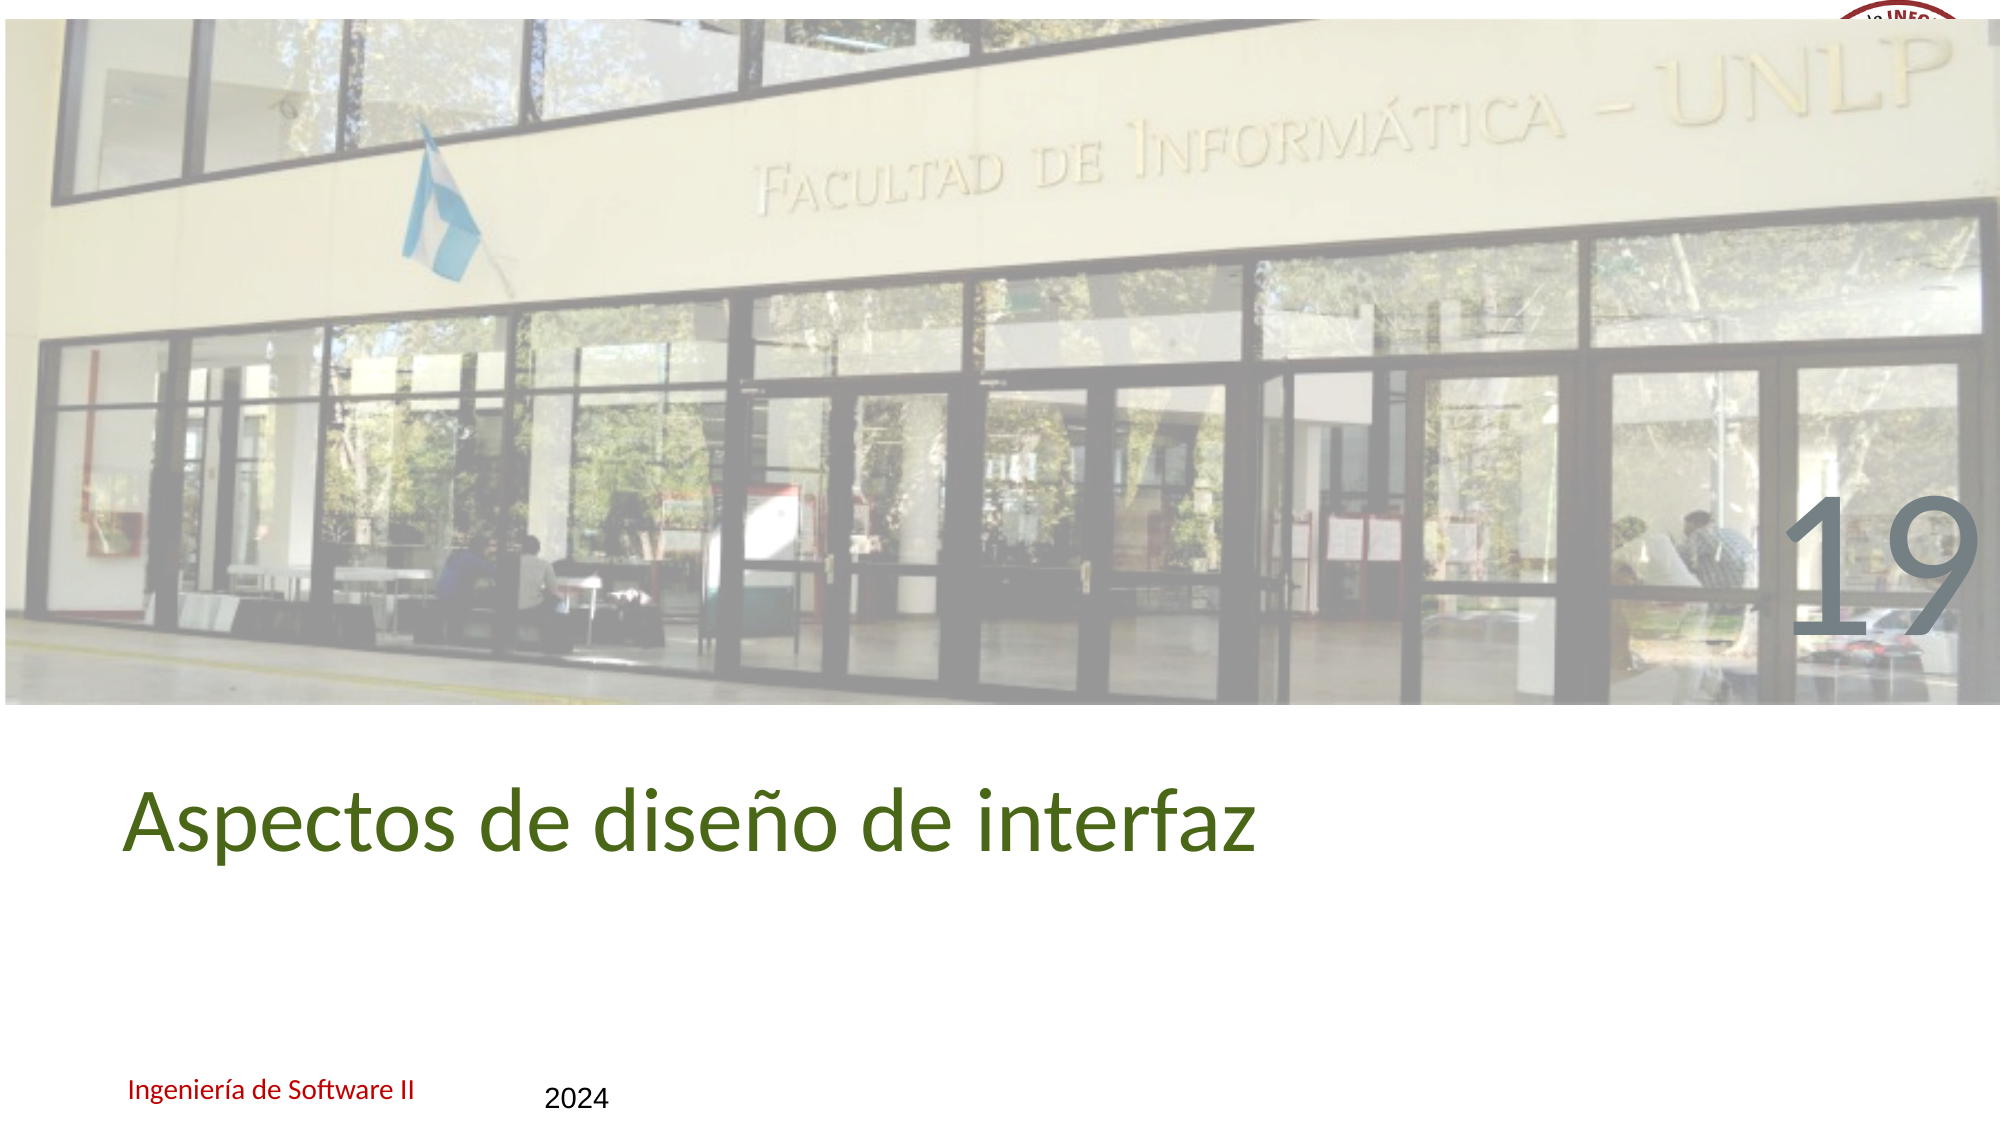

19
# Aspectos de diseño de interfaz
Ingeniería de Software II